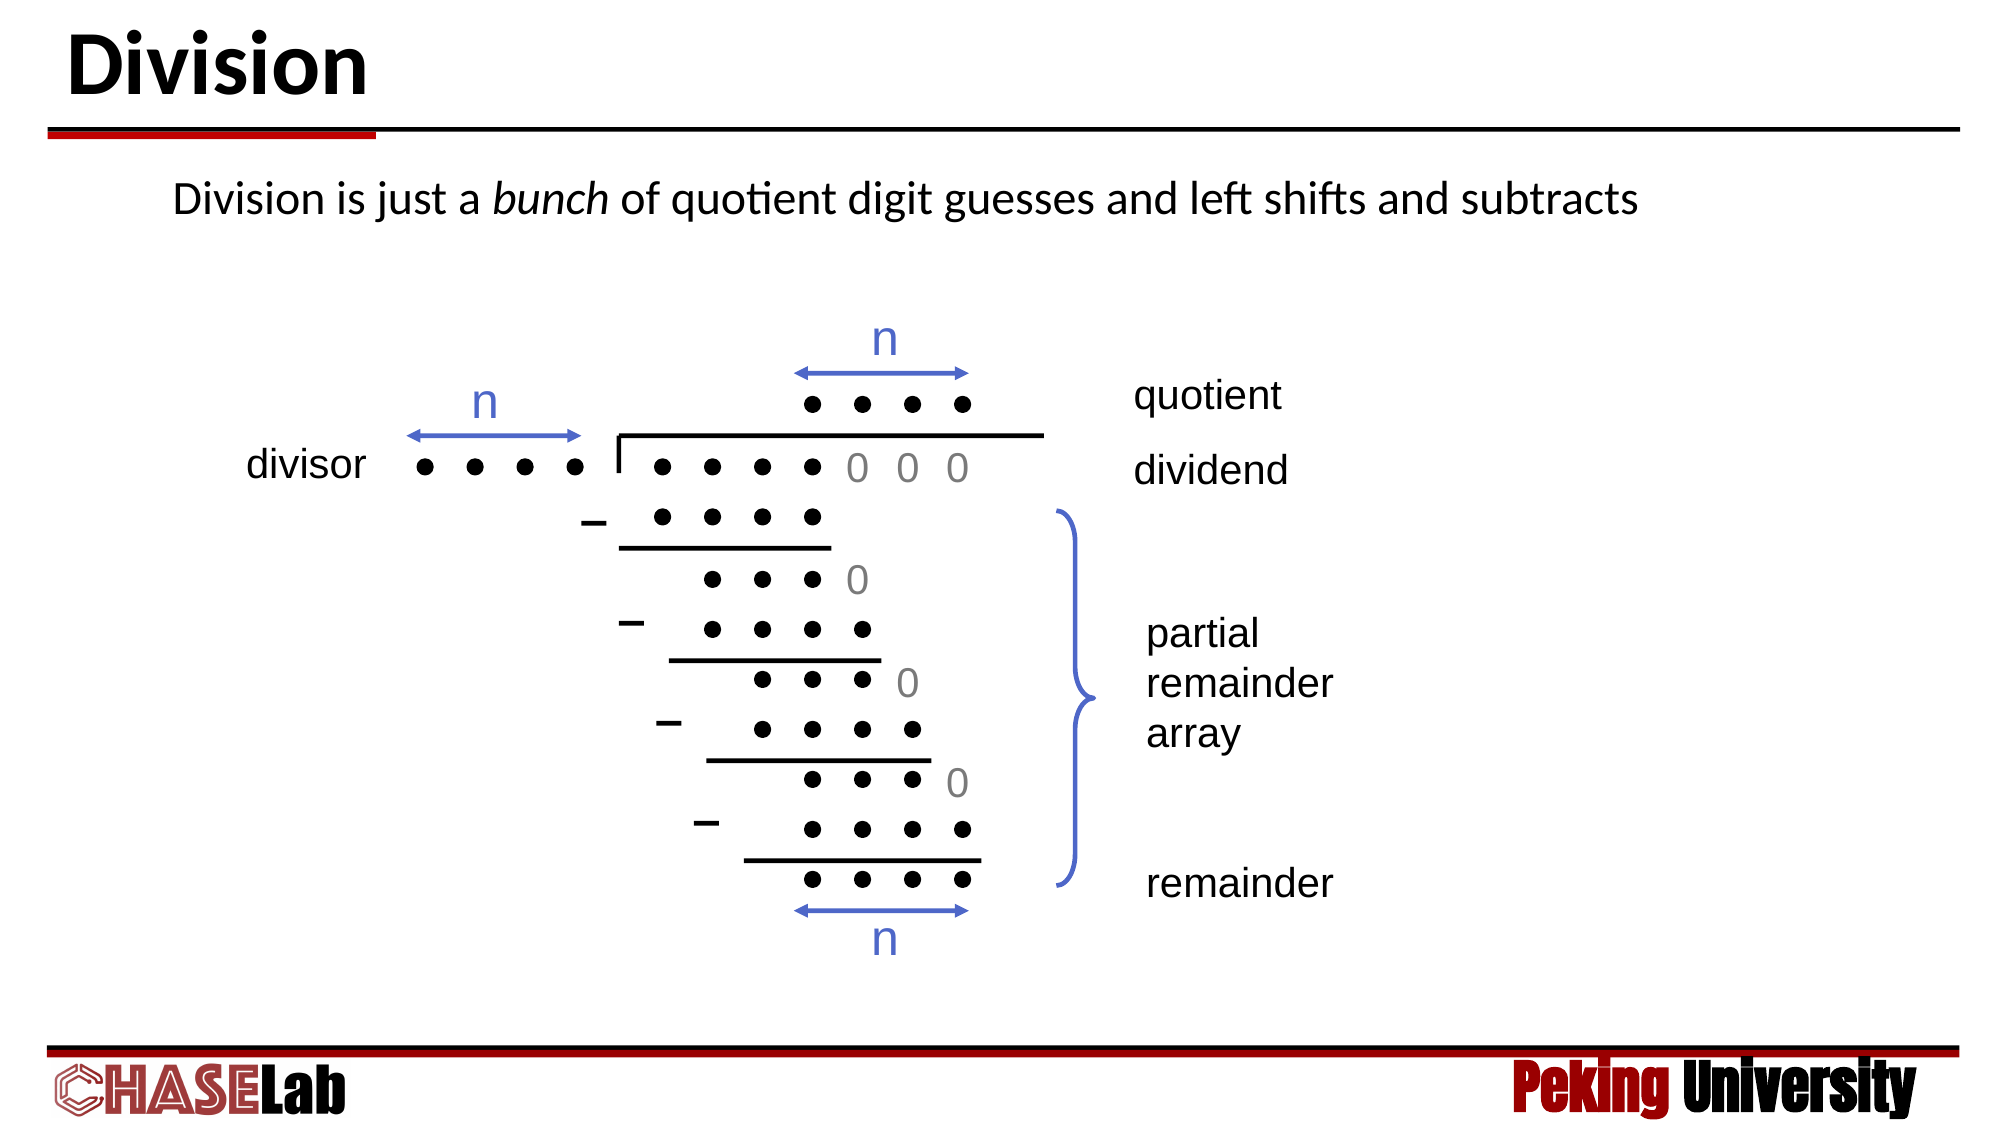

# Division
Division is just a bunch of quotient digit guesses and left shifts and subtracts
n
n
quotient

divisor
0
0
0

dividend

0

partial
remainder
array

0

0

remainder

n